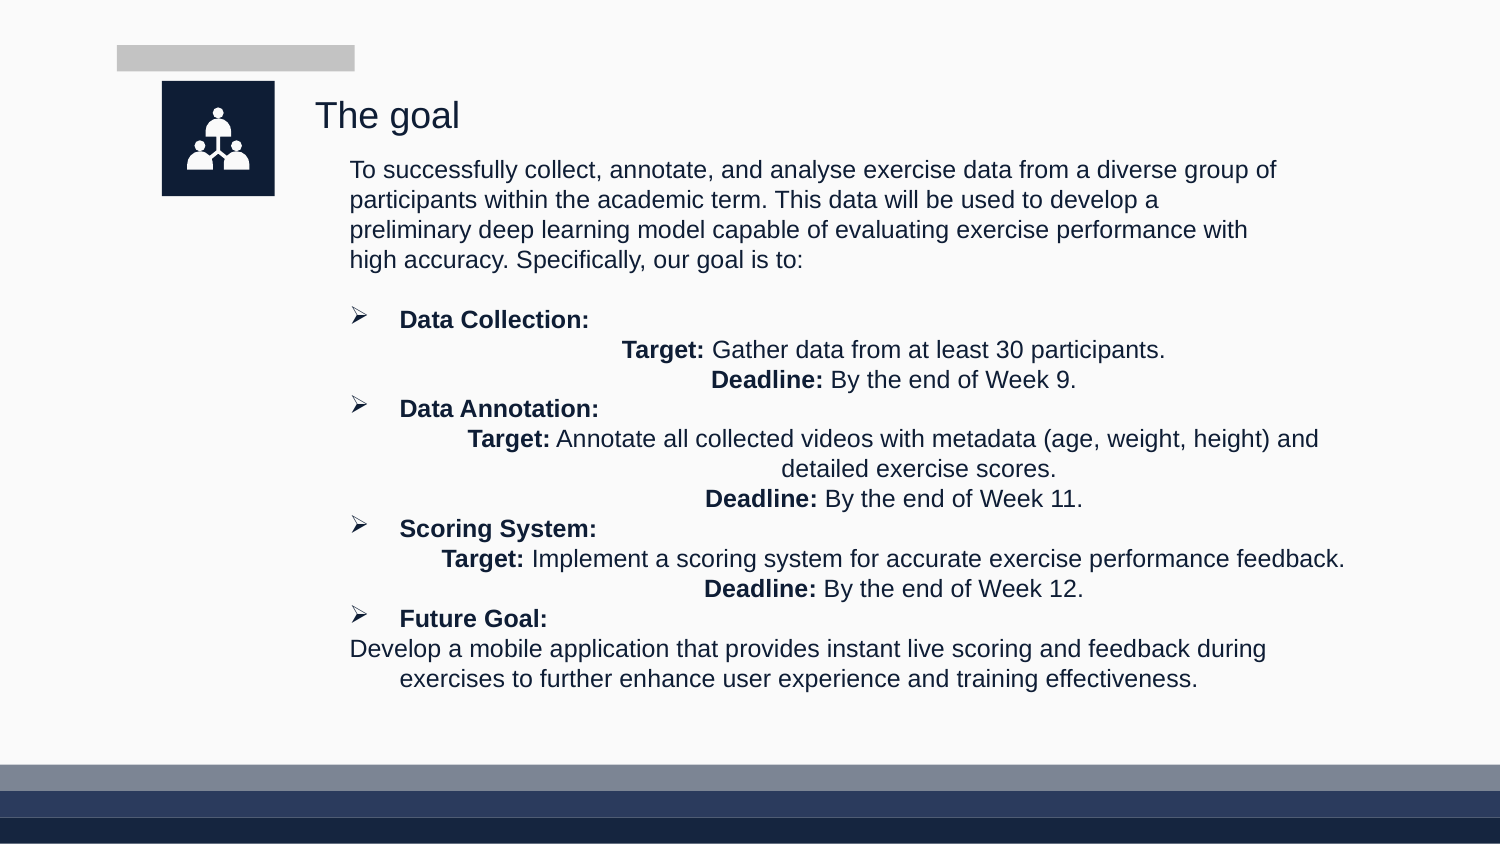

The goal

To successfully collect, annotate, and analyse exercise data from a diverse group of
participants within the academic term. This data will be used to develop a
preliminary deep learning model capable of evaluating exercise performance with
high accuracy. Specifically, our goal is to:

Data Collection:
Target: Gather data from at least 30 participants.
Deadline: By the end of Week 9.
Data Annotation:
Target: Annotate all collected videos with metadata (age, weight, height) and detailed exercise scores.
Deadline: By the end of Week 11.
Scoring System:
Target: Implement a scoring system for accurate exercise performance feedback.
Deadline: By the end of Week 12.
Future Goal:
Develop a mobile application that provides instant live scoring and feedback during exercises to further enhance user experience and training effectiveness.